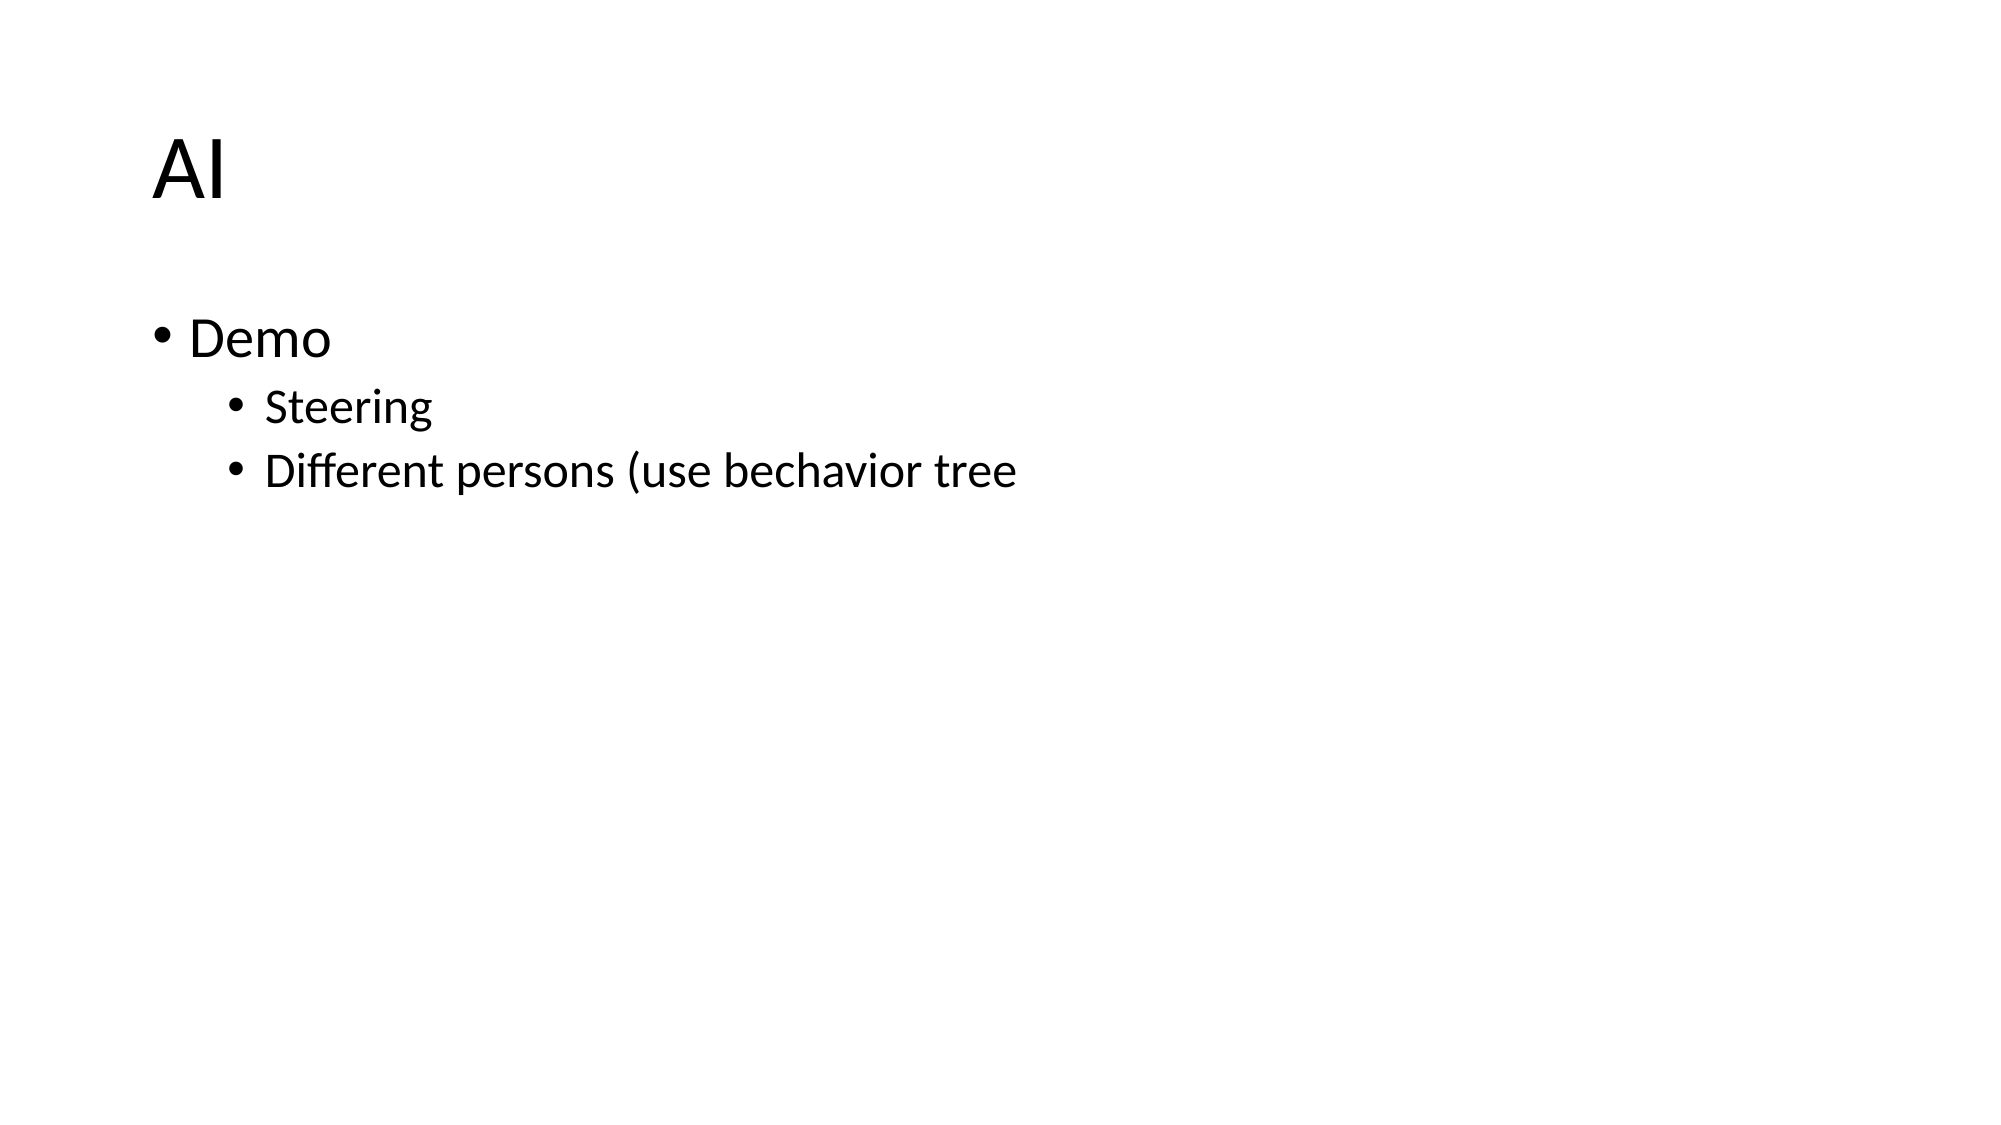

# AI
Demo
Steering
Different persons (use bechavior tree